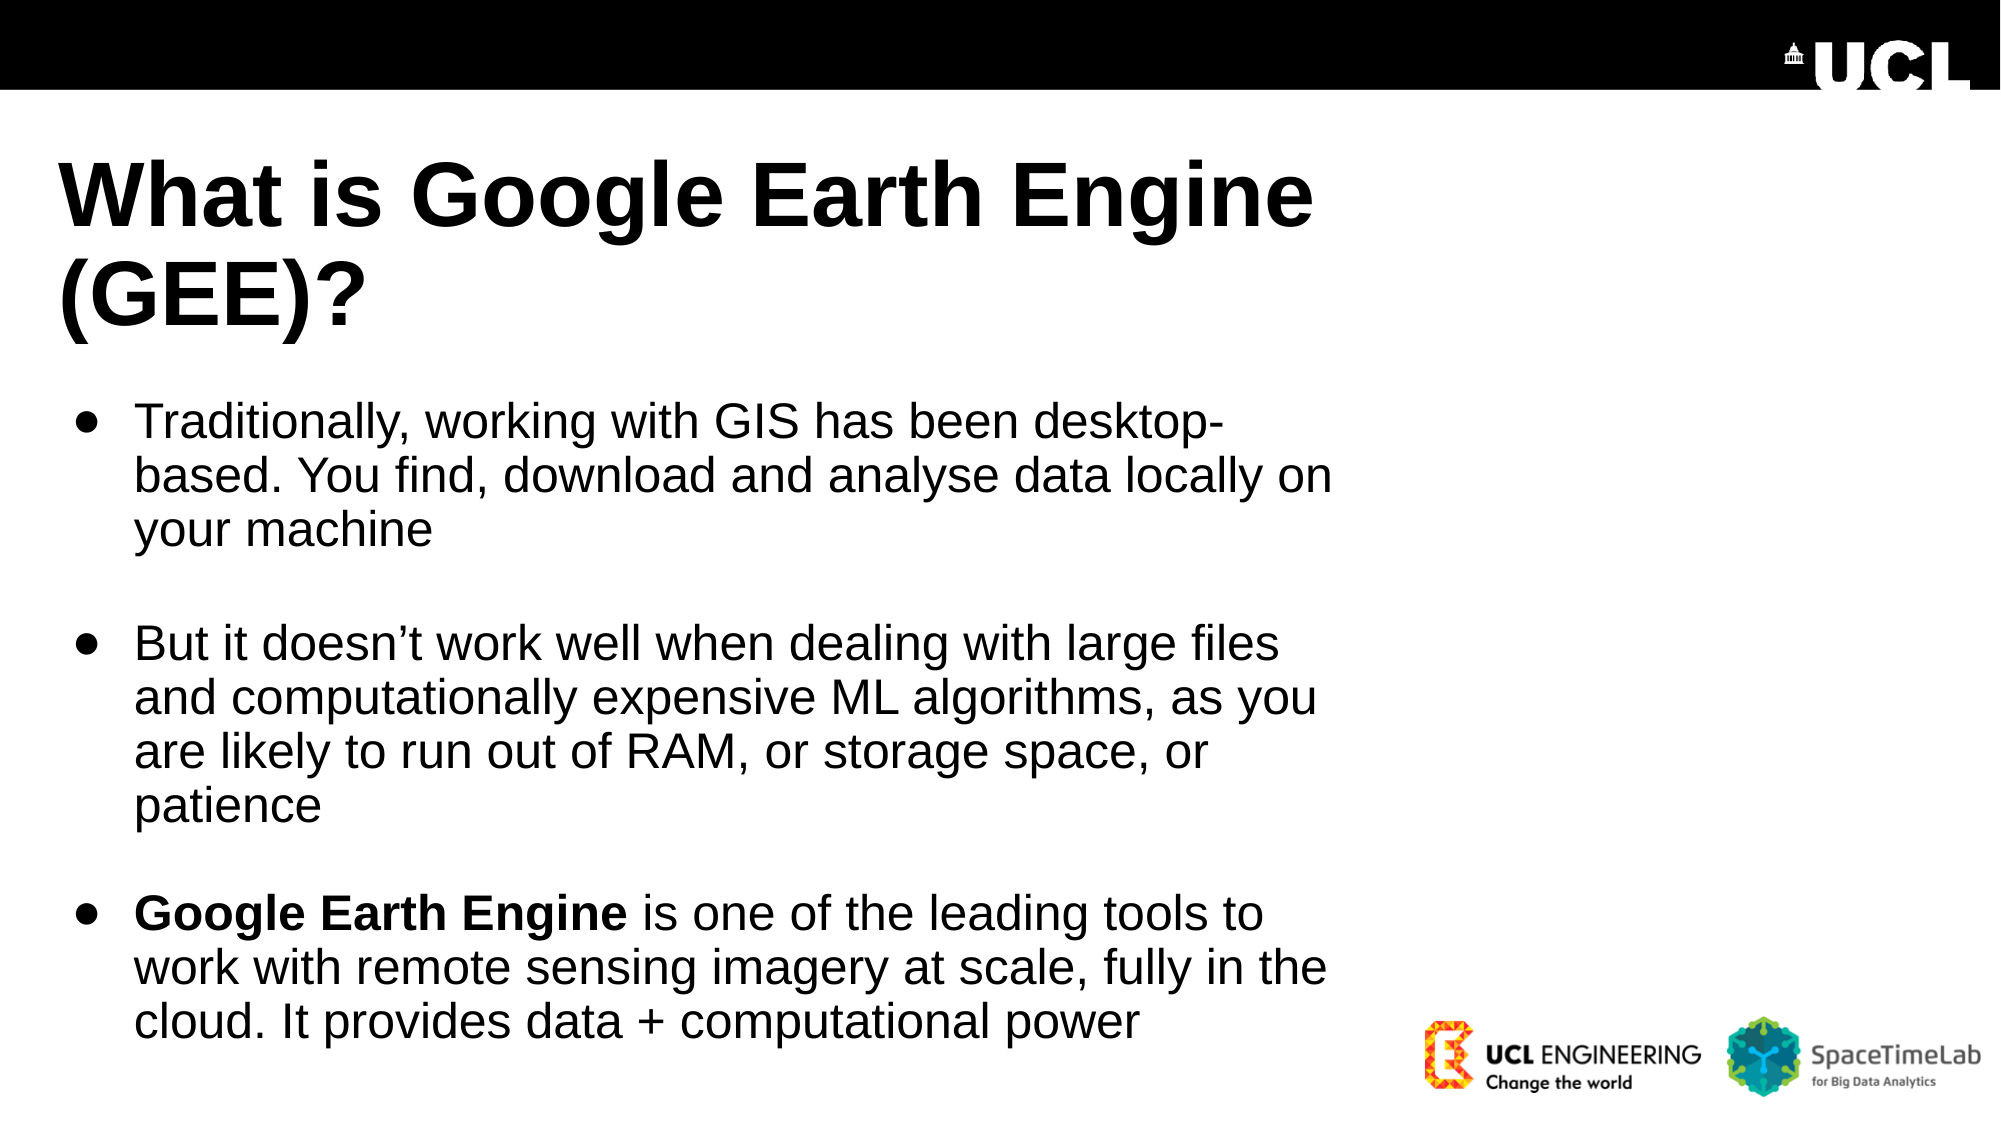

# What is Google Earth Engine (GEE)?
Traditionally, working with GIS has been desktop-based. You find, download and analyse data locally on your machine
But it doesn’t work well when dealing with large files and computationally expensive ML algorithms, as you are likely to run out of RAM, or storage space, or patience
Google Earth Engine is one of the leading tools to work with remote sensing imagery at scale, fully in the cloud. It provides data + computational power